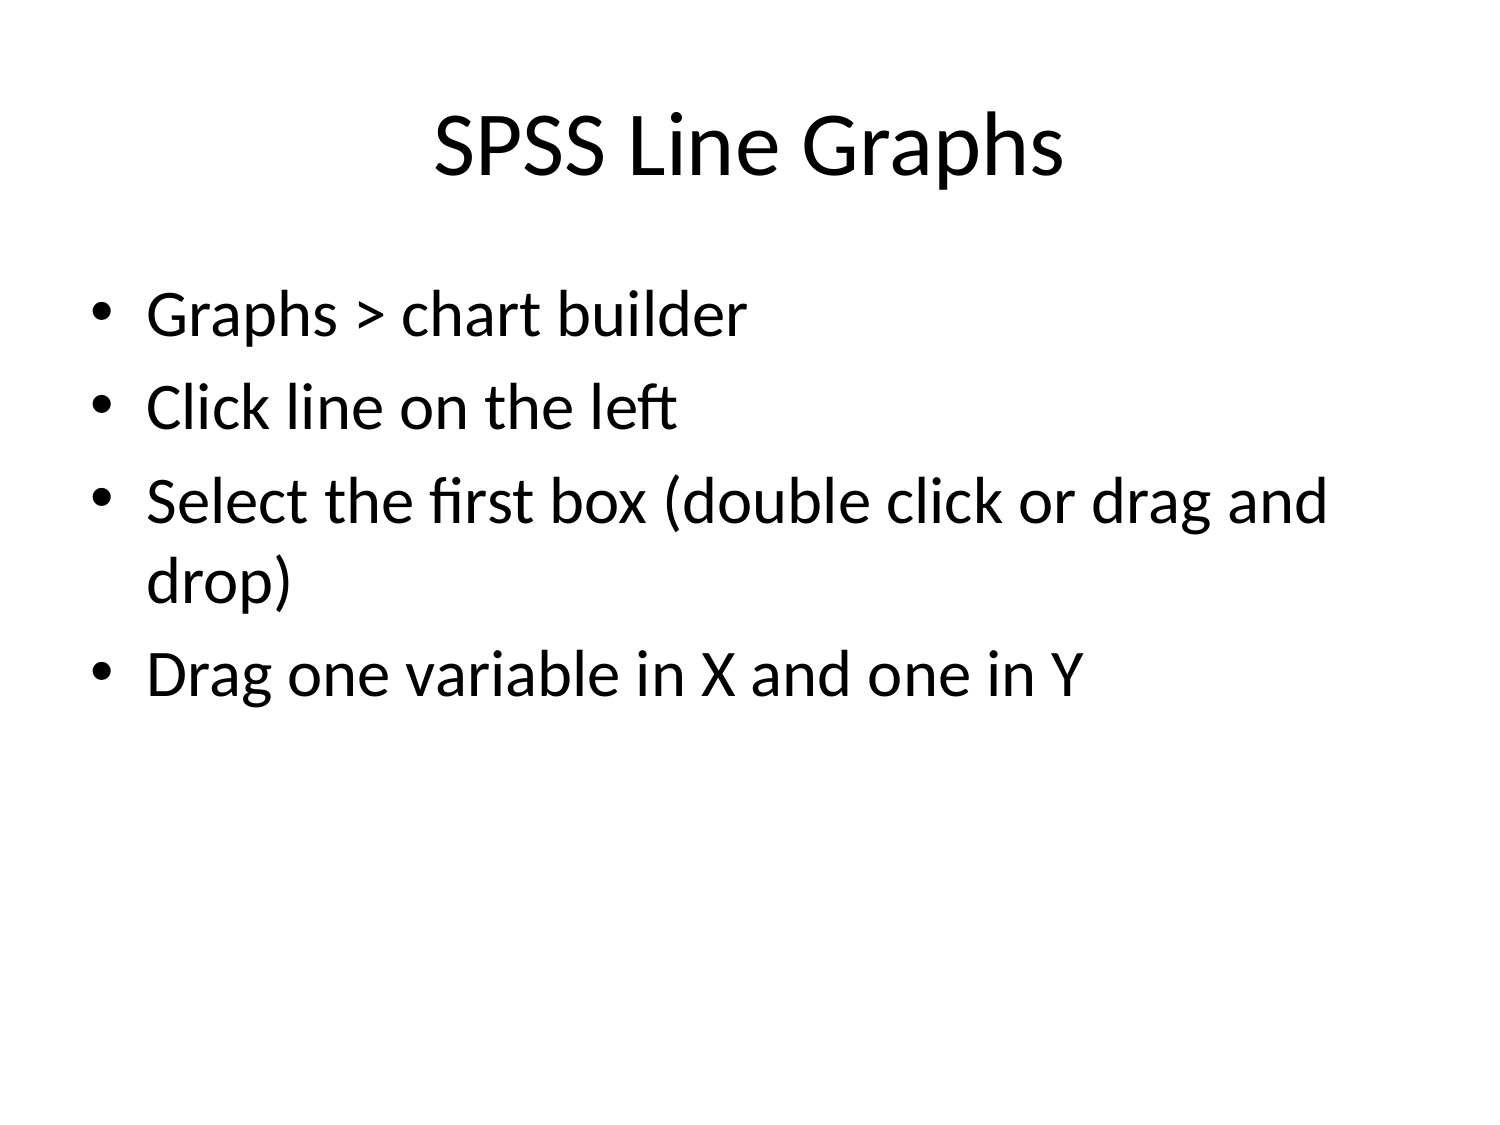

# SPSS Line Graphs
Graphs > chart builder
Click line on the left
Select the first box (double click or drag and drop)
Drag one variable in X and one in Y